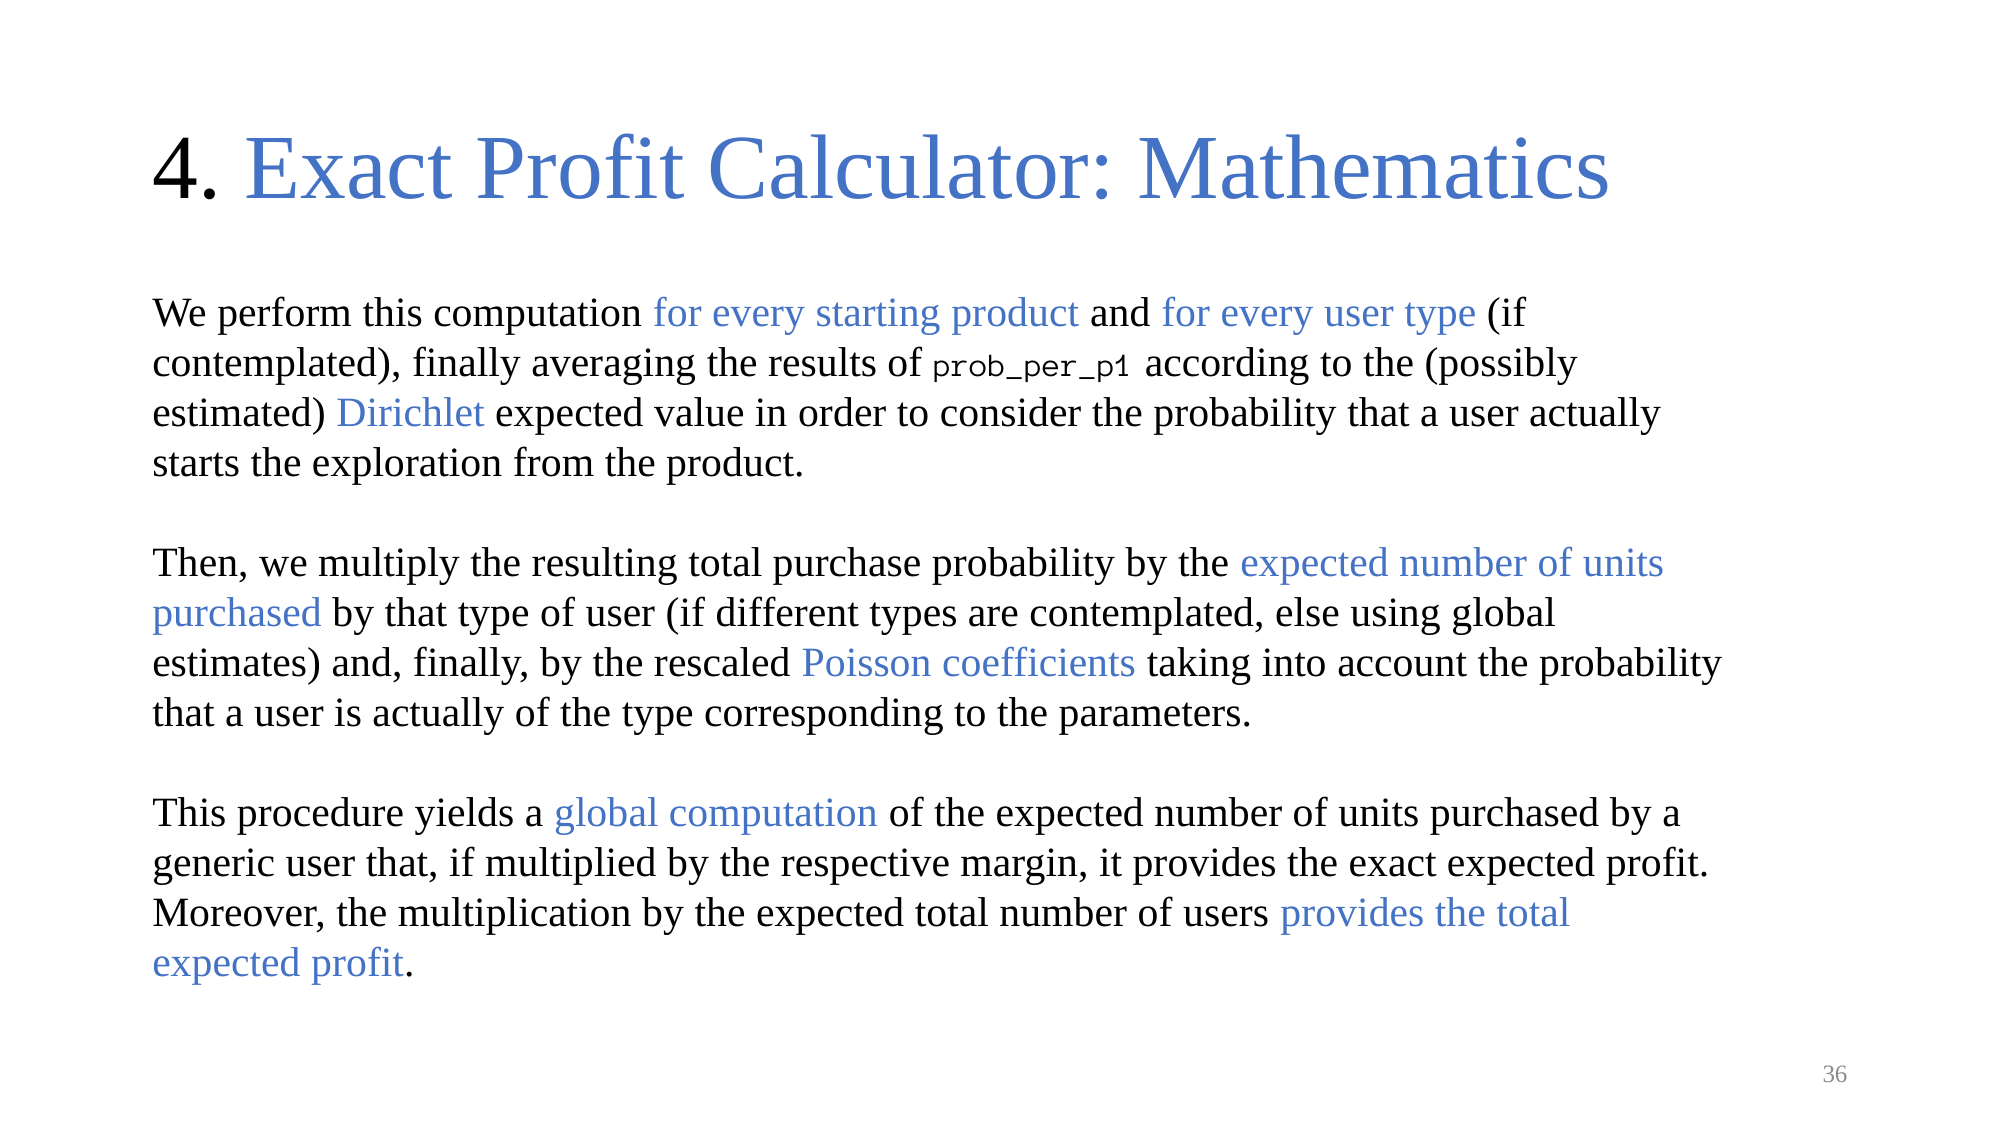

4. Exact Profit Calculator: Mathematics
We perform this computation for every starting product and for every user type (if contemplated), finally averaging the results of prob_per_p1 according to the (possibly estimated) Dirichlet expected value in order to consider the probability that a user actually starts the exploration from the product.

Then, we multiply the resulting total purchase probability by the expected number of units purchased by that type of user (if different types are contemplated, else using global estimates) and, finally, by the rescaled Poisson coefficients taking into account the probability that a user is actually of the type corresponding to the parameters.

This procedure yields a global computation of the expected number of units purchased by a generic user that, if multiplied by the respective margin, it provides the exact expected profit. Moreover, the multiplication by the expected total number of users provides the total expected profit.

36